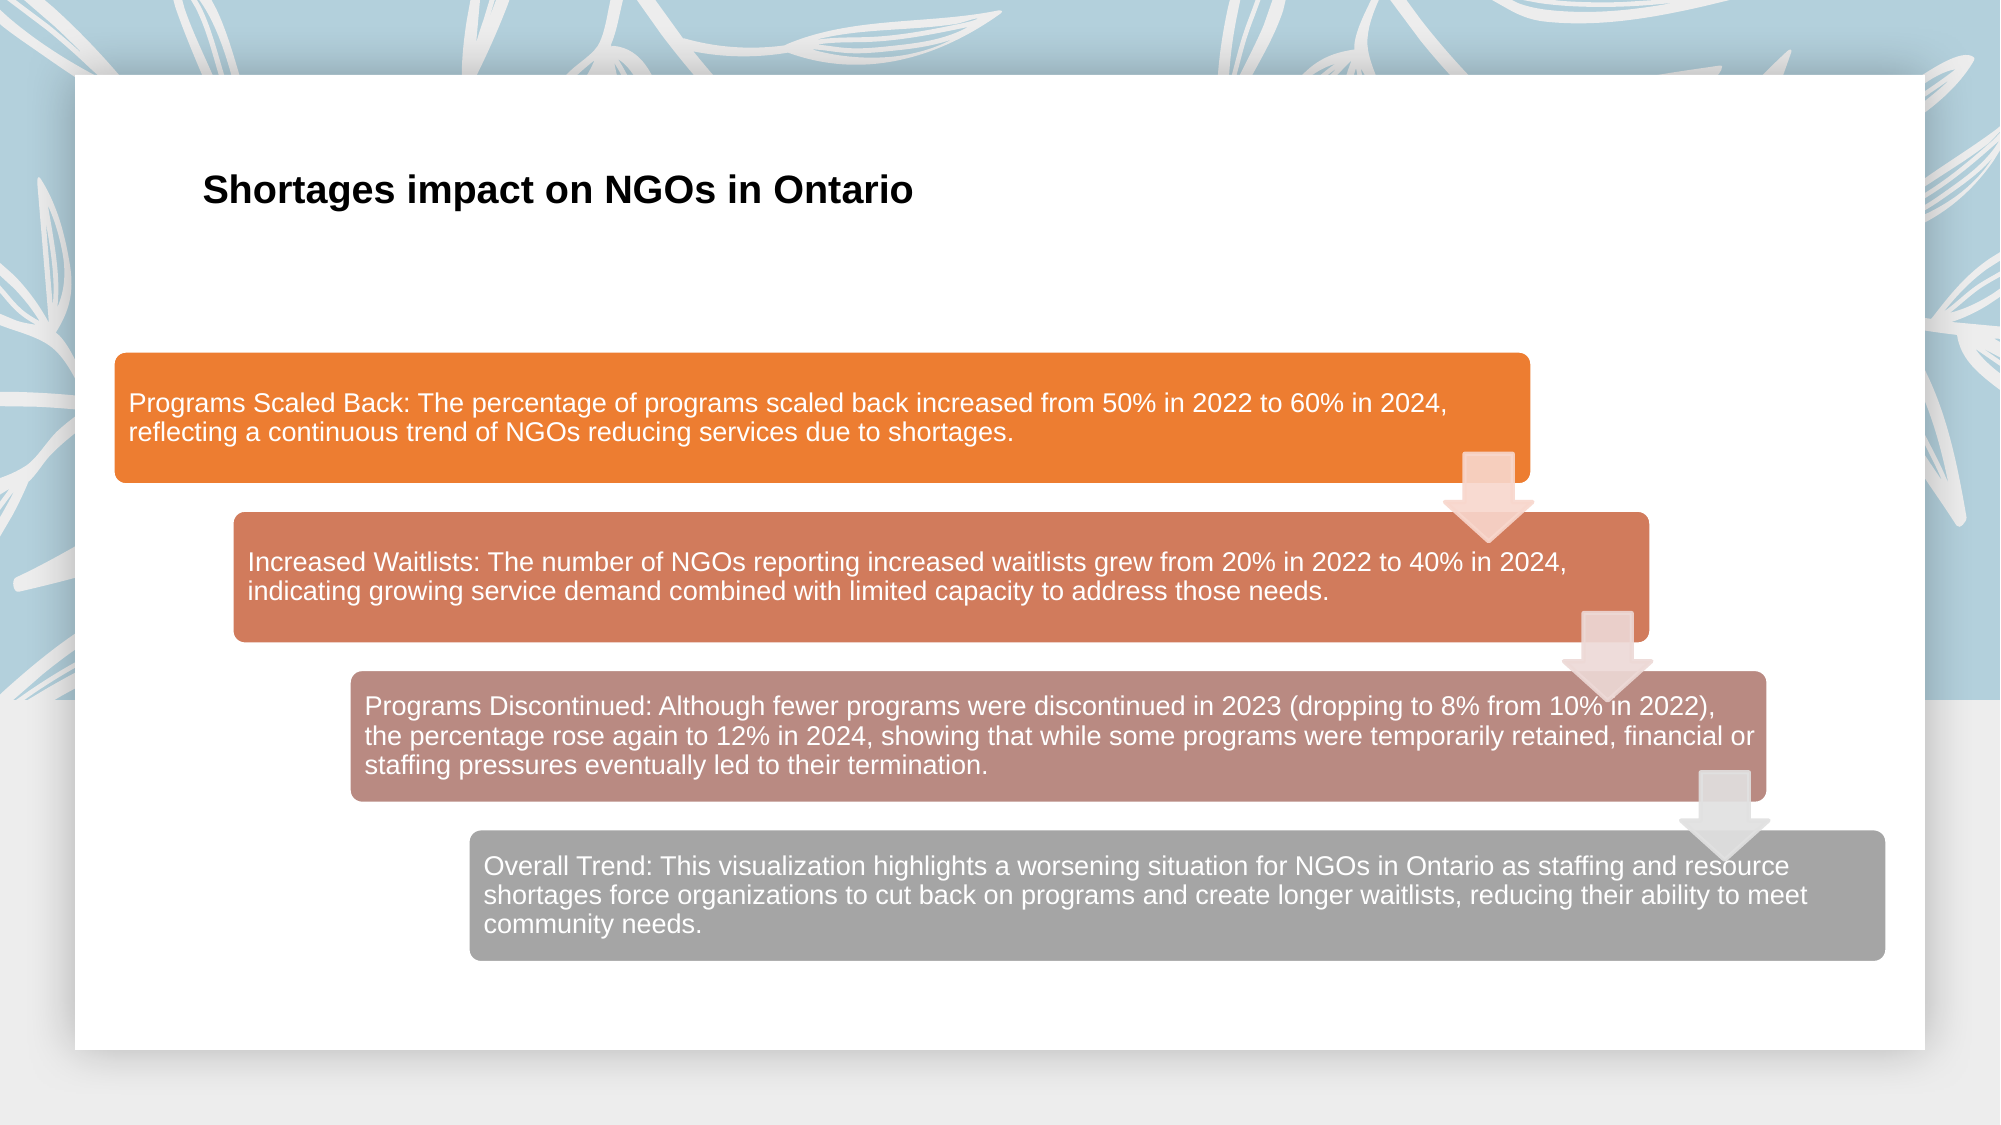

# Shortages impact on NGOs in Ontario
Programs Scaled Back: The percentage of programs scaled back increased from 50% in 2022 to 60% in 2024, reflecting a continuous trend of NGOs reducing services due to shortages.
Increased Waitlists: The number of NGOs reporting increased waitlists grew from 20% in 2022 to 40% in 2024, indicating growing service demand combined with limited capacity to address those needs.
Programs Discontinued: Although fewer programs were discontinued in 2023 (dropping to 8% from 10% in 2022), the percentage rose again to 12% in 2024, showing that while some programs were temporarily retained, financial or staffing pressures eventually led to their termination.
Overall Trend: This visualization highlights a worsening situation for NGOs in Ontario as staffing and resource shortages force organizations to cut back on programs and create longer waitlists, reducing their ability to meet community needs.